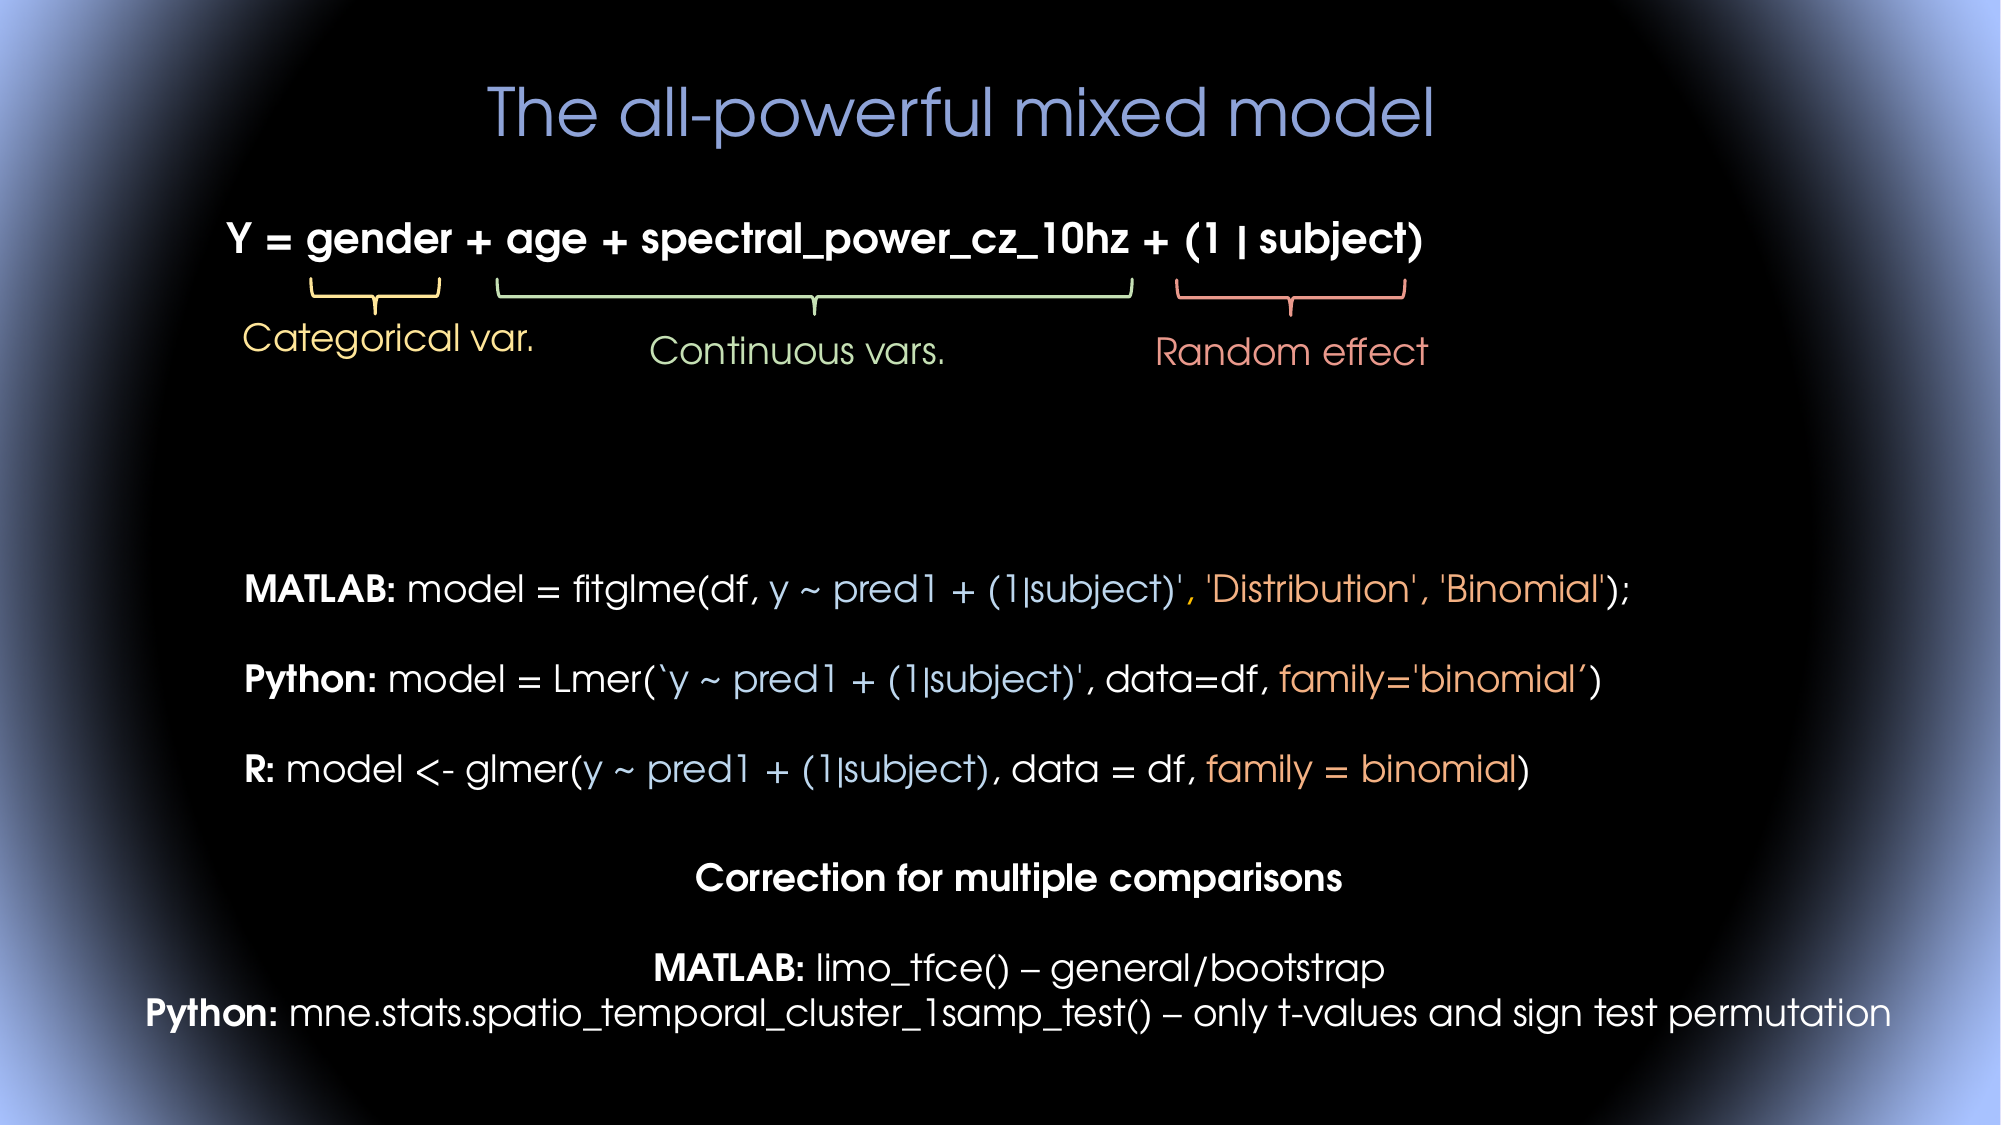

The all-powerful mixed model
Y = gender + age + spectral_power_cz_10hz + (1 | subject)

Categorical var.

Continuous vars.

Random effect
MATLAB: model = fitglme(df, y ~ pred1 + (1|subject)', 'Distribution', 'Binomial');

Python: model = Lmer(‘y ~ pred1 + (1|subject)', data=df, family='binomial’)

R: model <- glmer(y ~ pred1 + (1|subject), data = df, family = binomial)

Correction for multiple comparisons

MATLAB: limo_tfce() – general/bootstrap
Python: mne.stats.spatio_temporal_cluster_1samp_test() – only t-values and sign test permutation